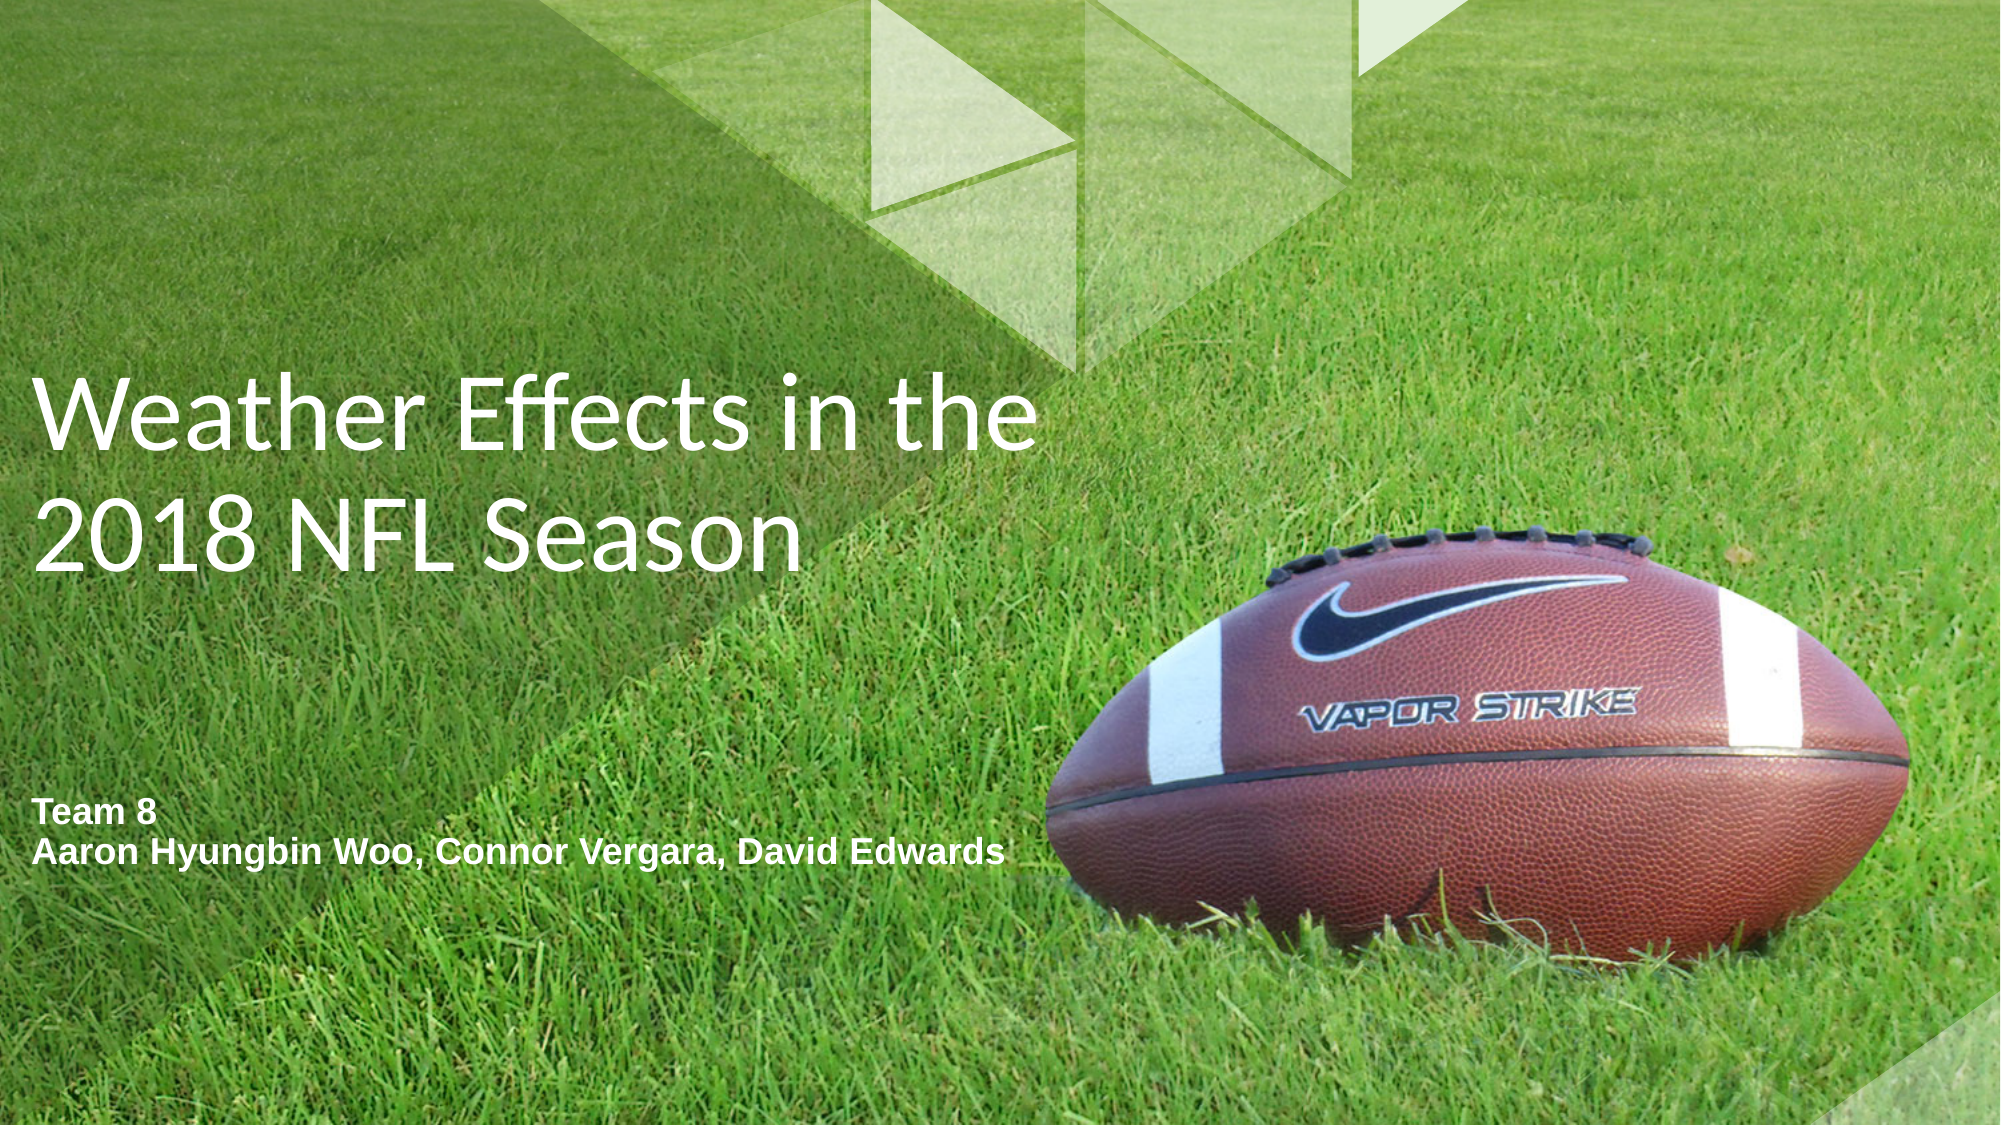

# Weather Effects in the 2018 NFL Season
Team 8
Aaron Hyungbin Woo, Connor Vergara, David Edwards